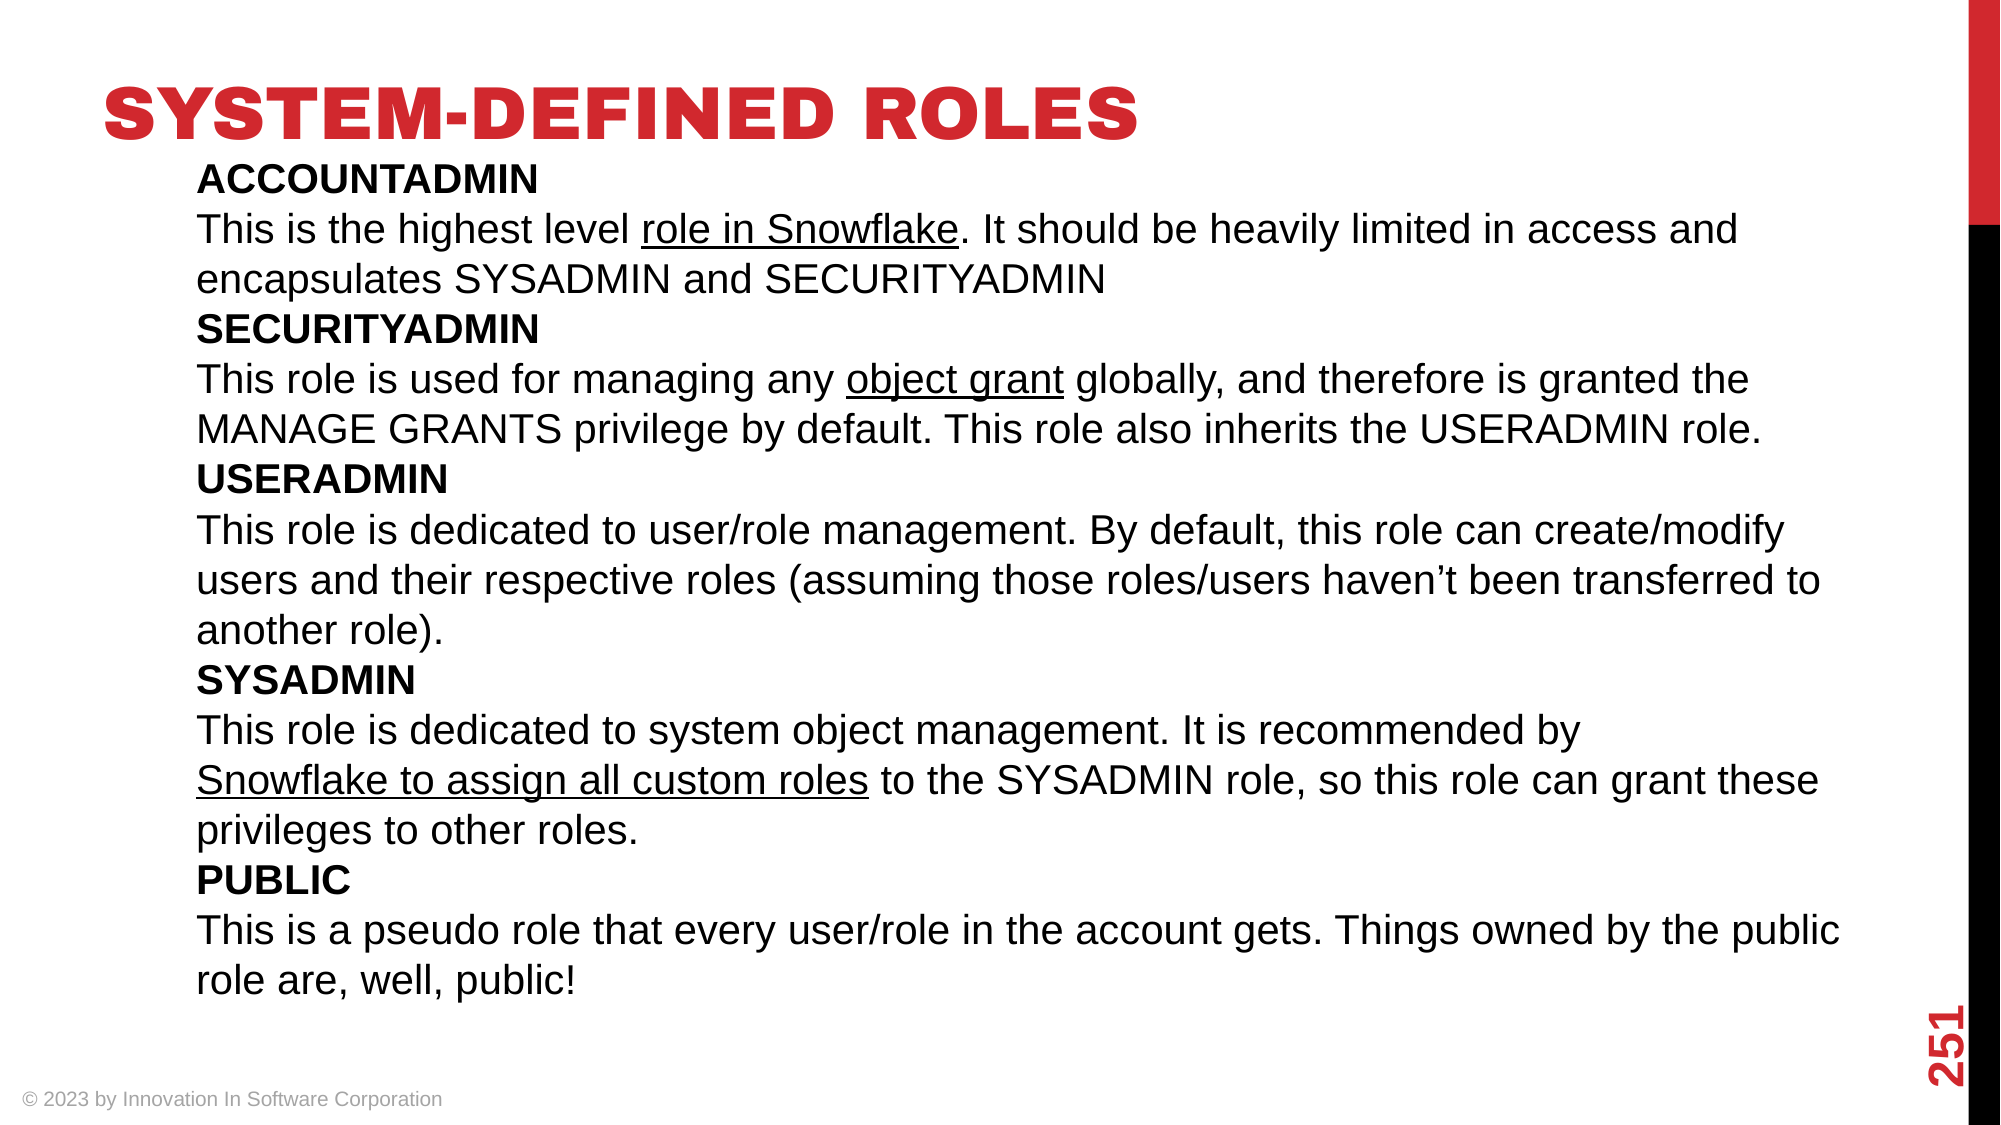

# SYSTEM-DEFINED ROLES
ACCOUNTADMIN
This is the highest level role in Snowflake. It should be heavily limited in access and encapsulates SYSADMIN and SECURITYADMIN
SECURITYADMIN
This role is used for managing any object grant globally, and therefore is granted the MANAGE GRANTS privilege by default. This role also inherits the USERADMIN role.
USERADMIN
This role is dedicated to user/role management. By default, this role can create/modify users and their respective roles (assuming those roles/users haven’t been transferred to another role).
SYSADMIN
This role is dedicated to system object management. It is recommended by Snowflake to assign all custom roles to the SYSADMIN role, so this role can grant these privileges to other roles.
PUBLIC
This is a pseudo role that every user/role in the account gets. Things owned by the public role are, well, public!
251
© 2023 by Innovation In Software Corporation